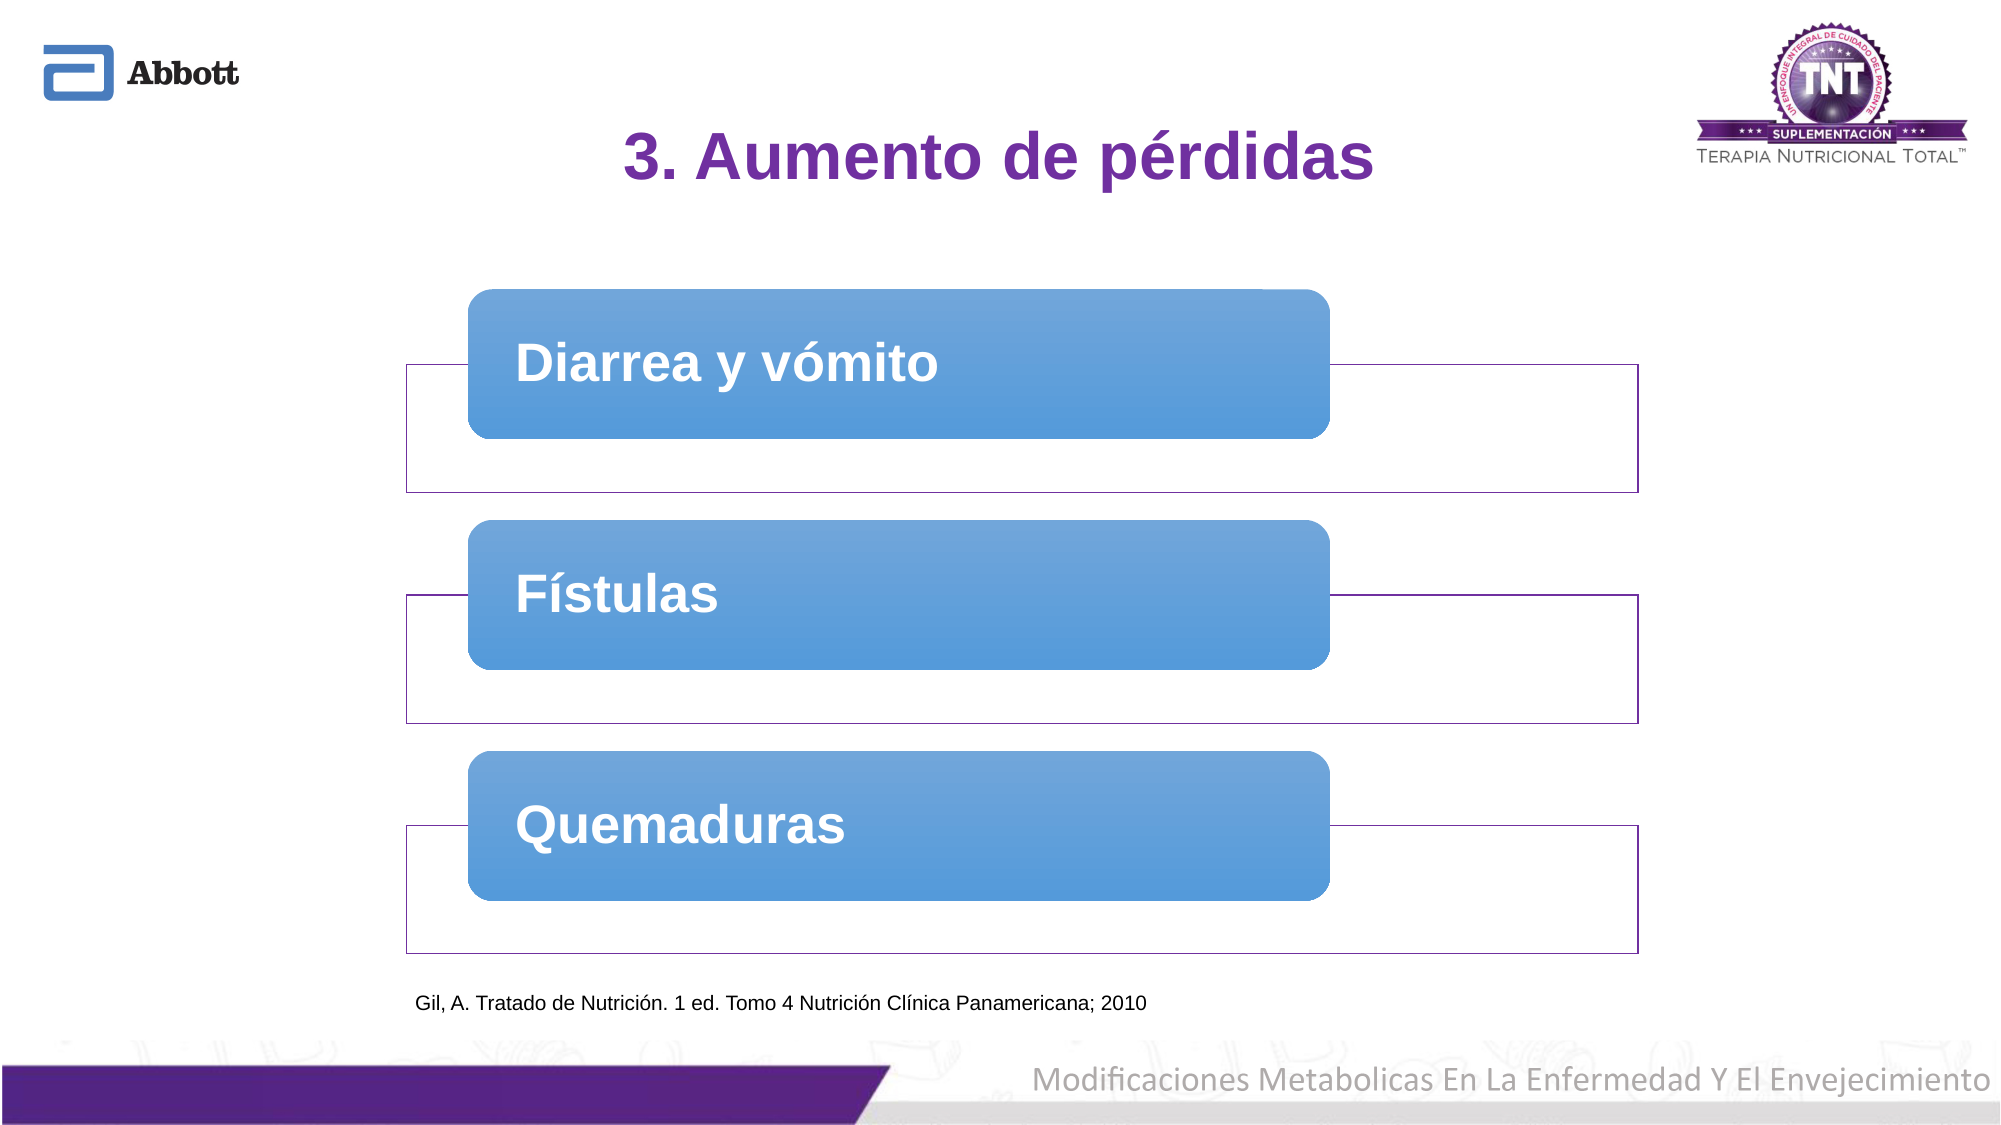

3. Aumento de pérdidas
Diarrea y vómito
Fístulas
Quemaduras
Gil, A. Tratado de Nutrición. 1 ed. Tomo 4 Nutrición Clínica Panamericana; 2010